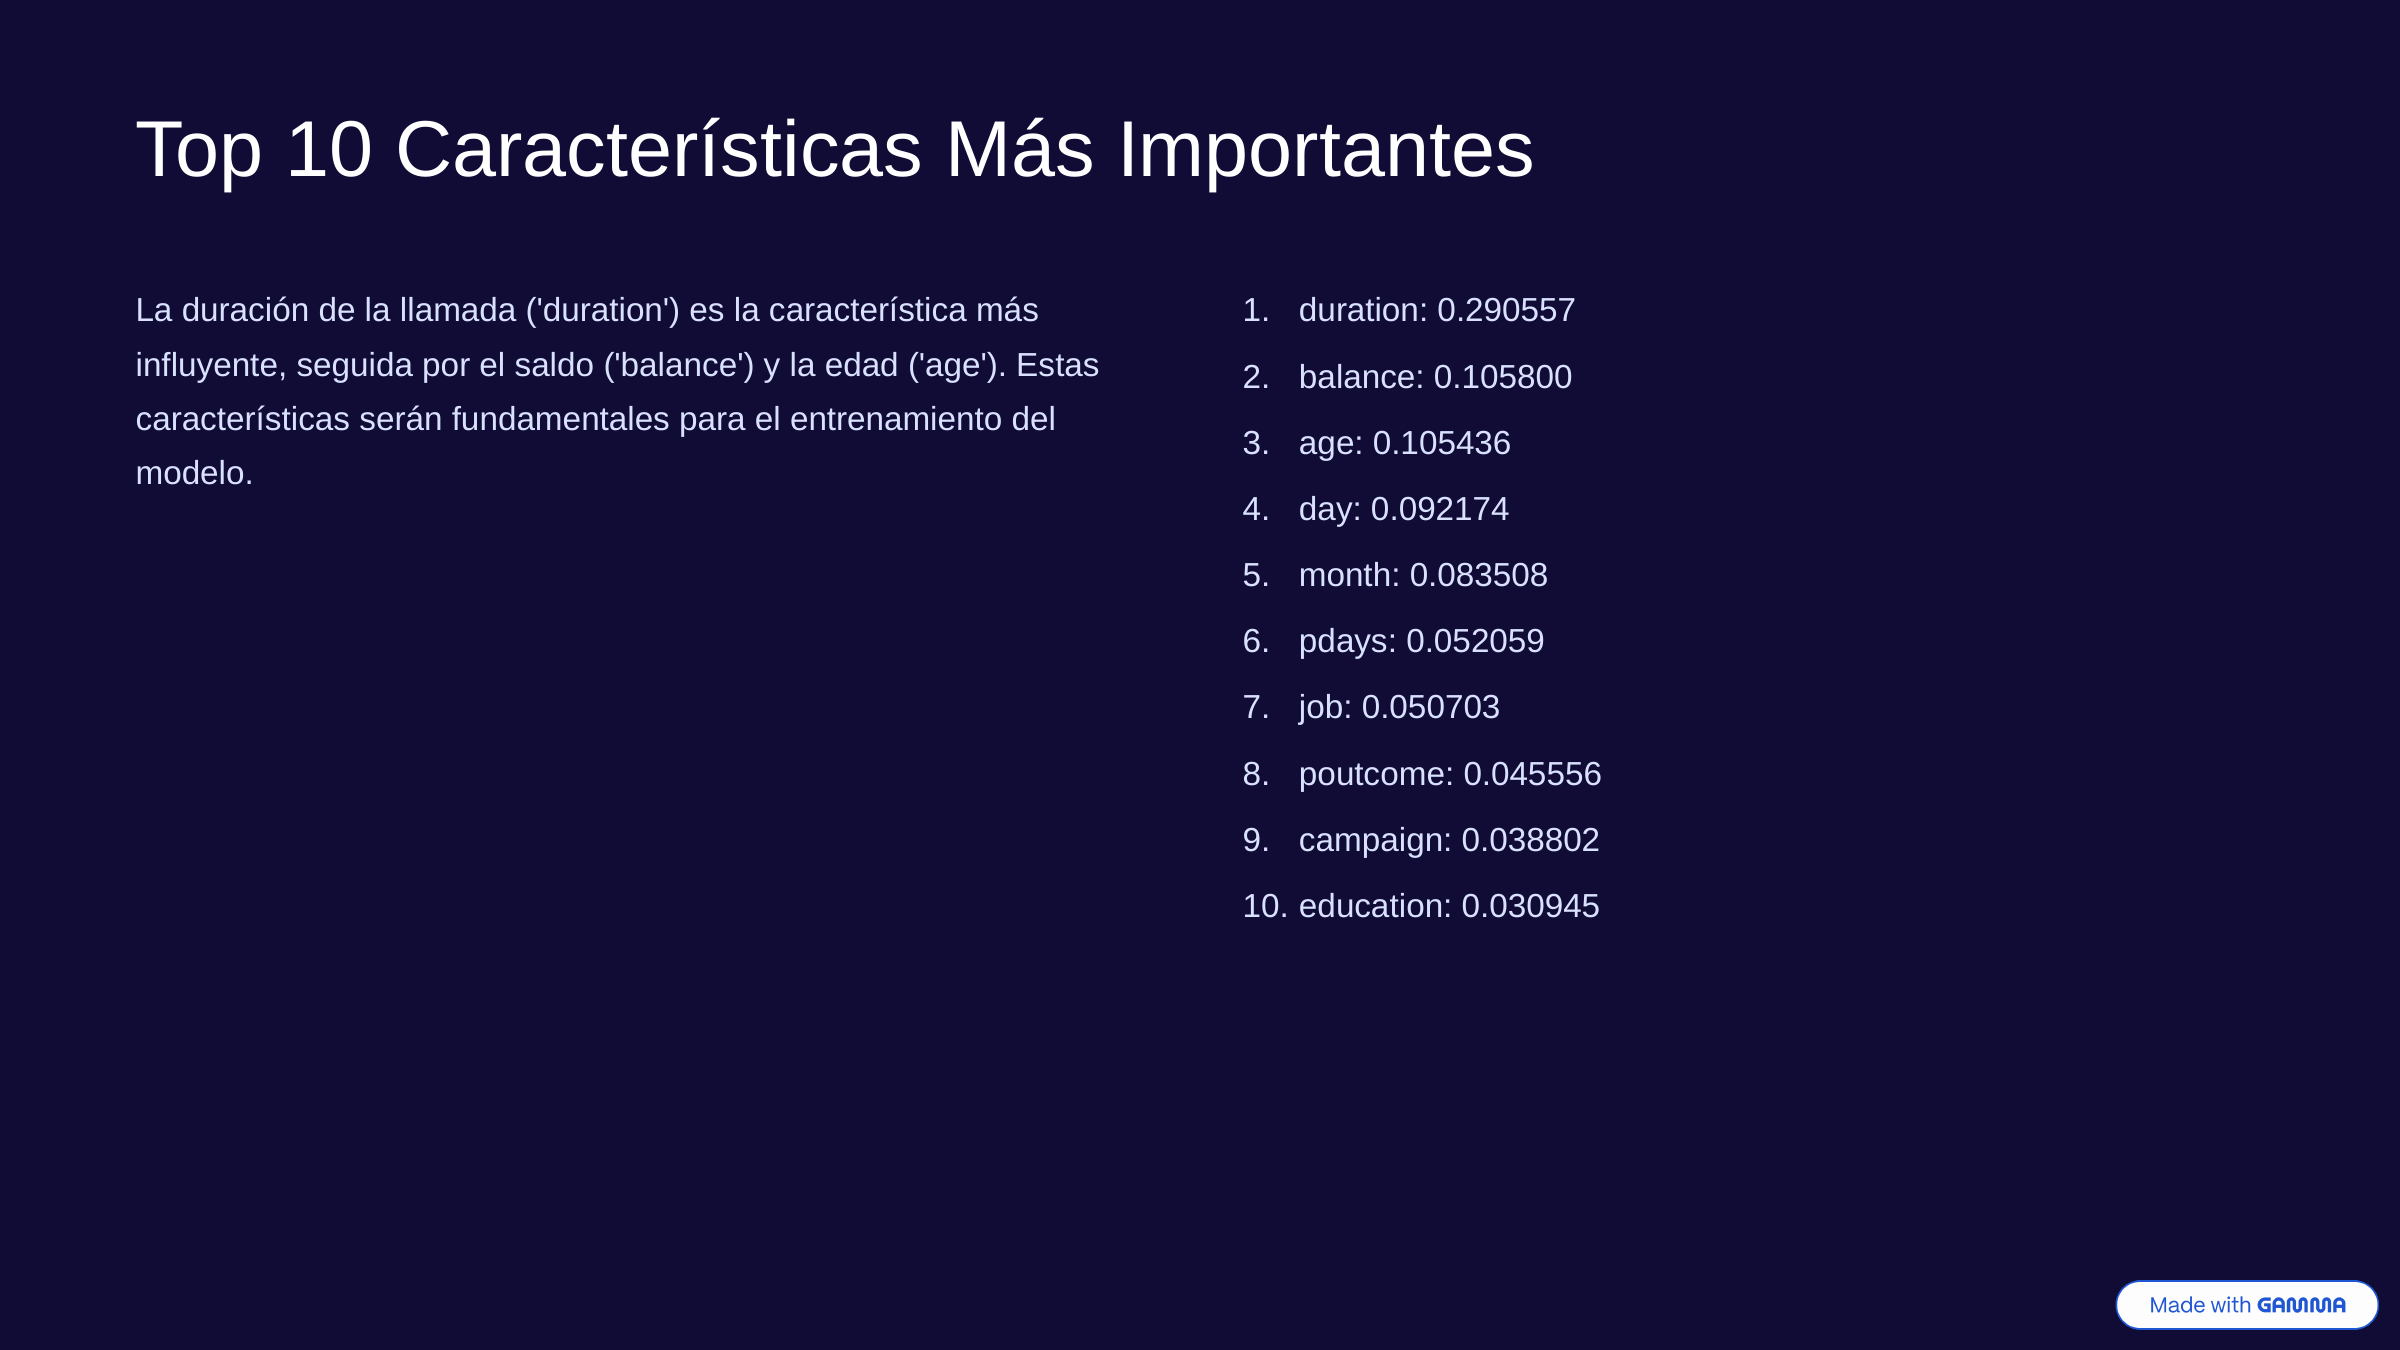

Top 10 Características Más Importantes
La duración de la llamada ('duration') es la característica más influyente, seguida por el saldo ('balance') y la edad ('age'). Estas características serán fundamentales para el entrenamiento del modelo.
duration: 0.290557
balance: 0.105800
age: 0.105436
day: 0.092174
month: 0.083508
pdays: 0.052059
job: 0.050703
poutcome: 0.045556
campaign: 0.038802
education: 0.030945